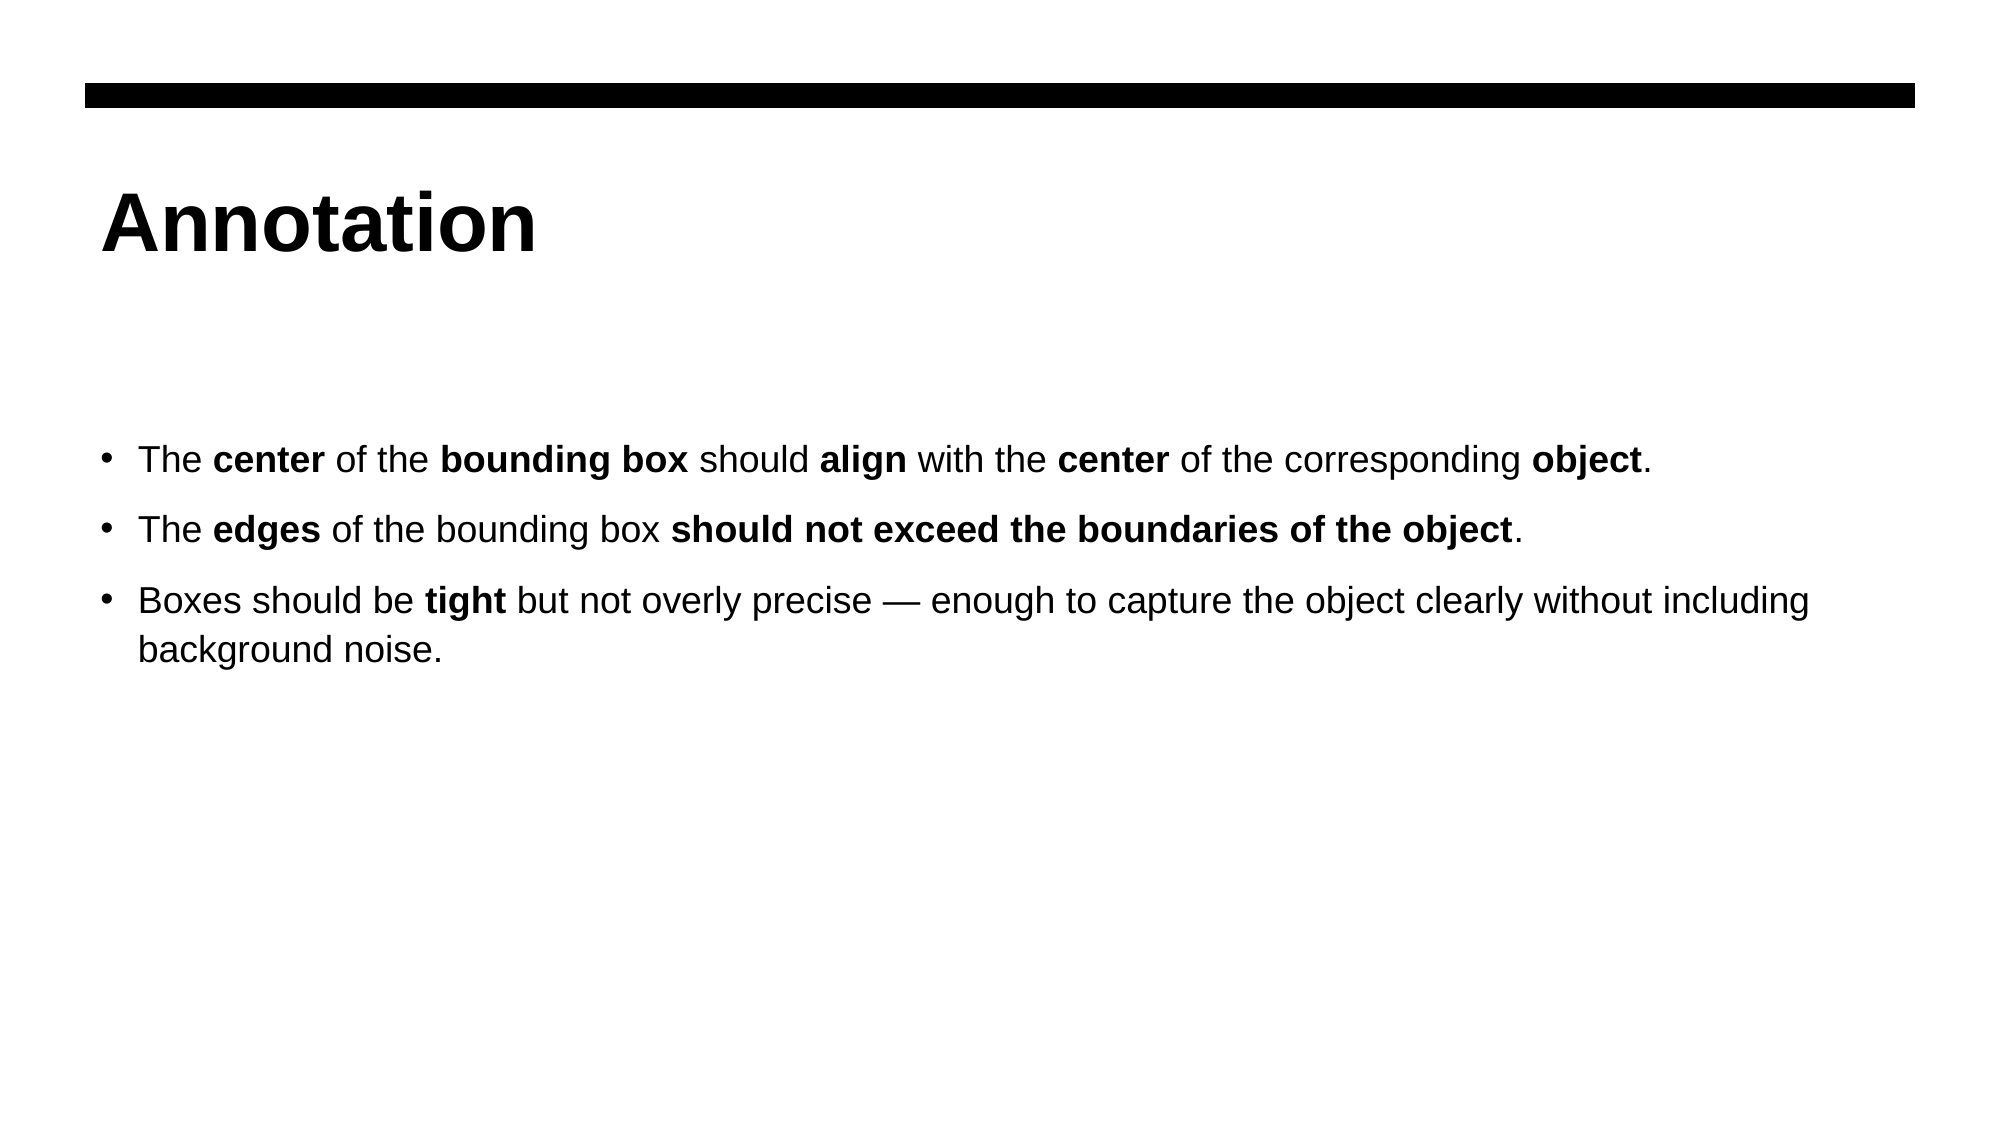

# Annotation
The center of the bounding box should align with the center of the corresponding object.
The edges of the bounding box should not exceed the boundaries of the object.
Boxes should be tight but not overly precise — enough to capture the object clearly without including background noise.